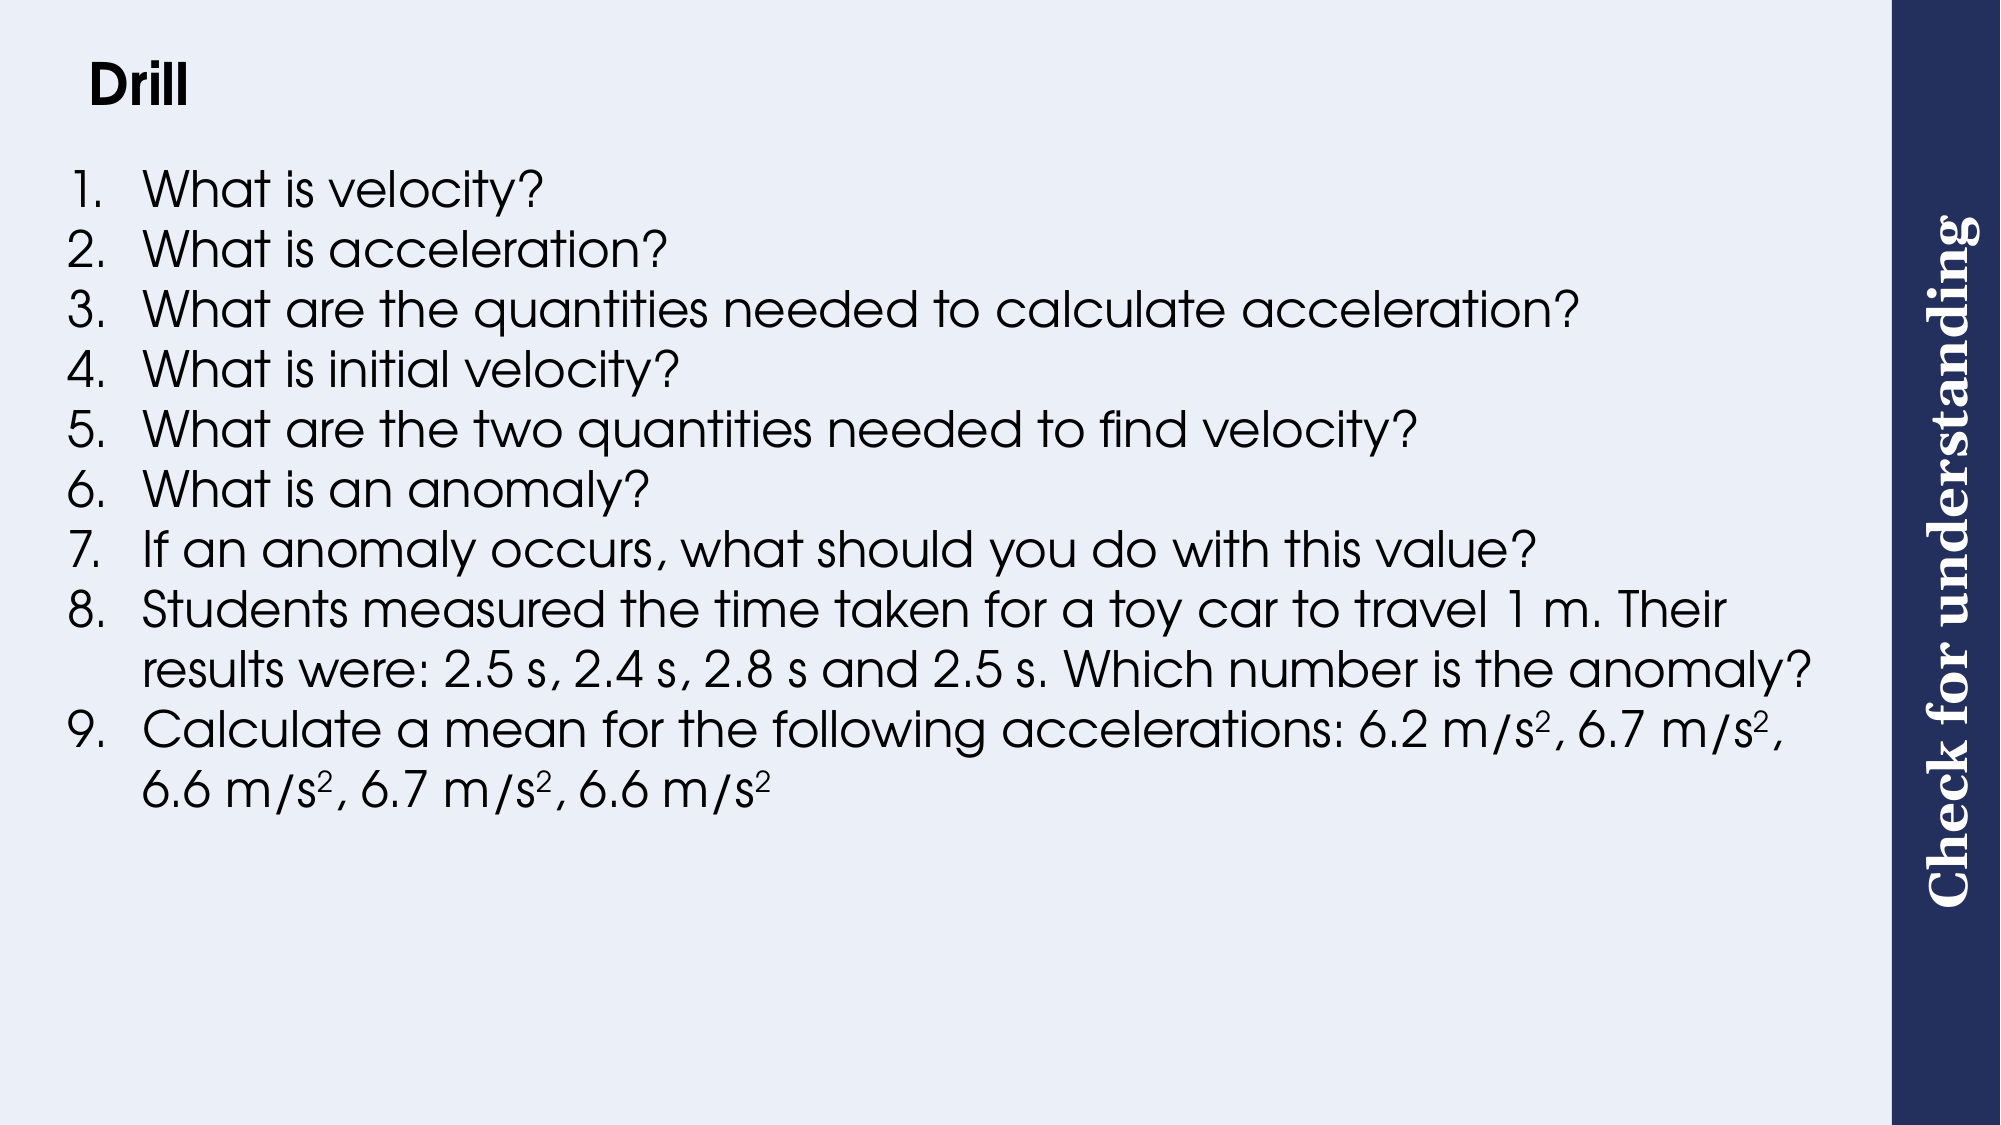

# Drill
What is velocity?
What is acceleration?
What are the quantities needed to calculate acceleration?
What is initial velocity?
What are the two quantities needed to find velocity?
What is an anomaly?
If an anomaly occurs, what should you do with this value?
Students measured the time taken for a toy car to travel 1 m. Their results were: 2.5 s, 2.4 s, 2.8 s and 2.5 s. Which number is the anomaly?
Calculate a mean for the following accelerations: 6.2 m/s2, 6.7 m/s2, 6.6 m/s2, 6.7 m/s2, 6.6 m/s2